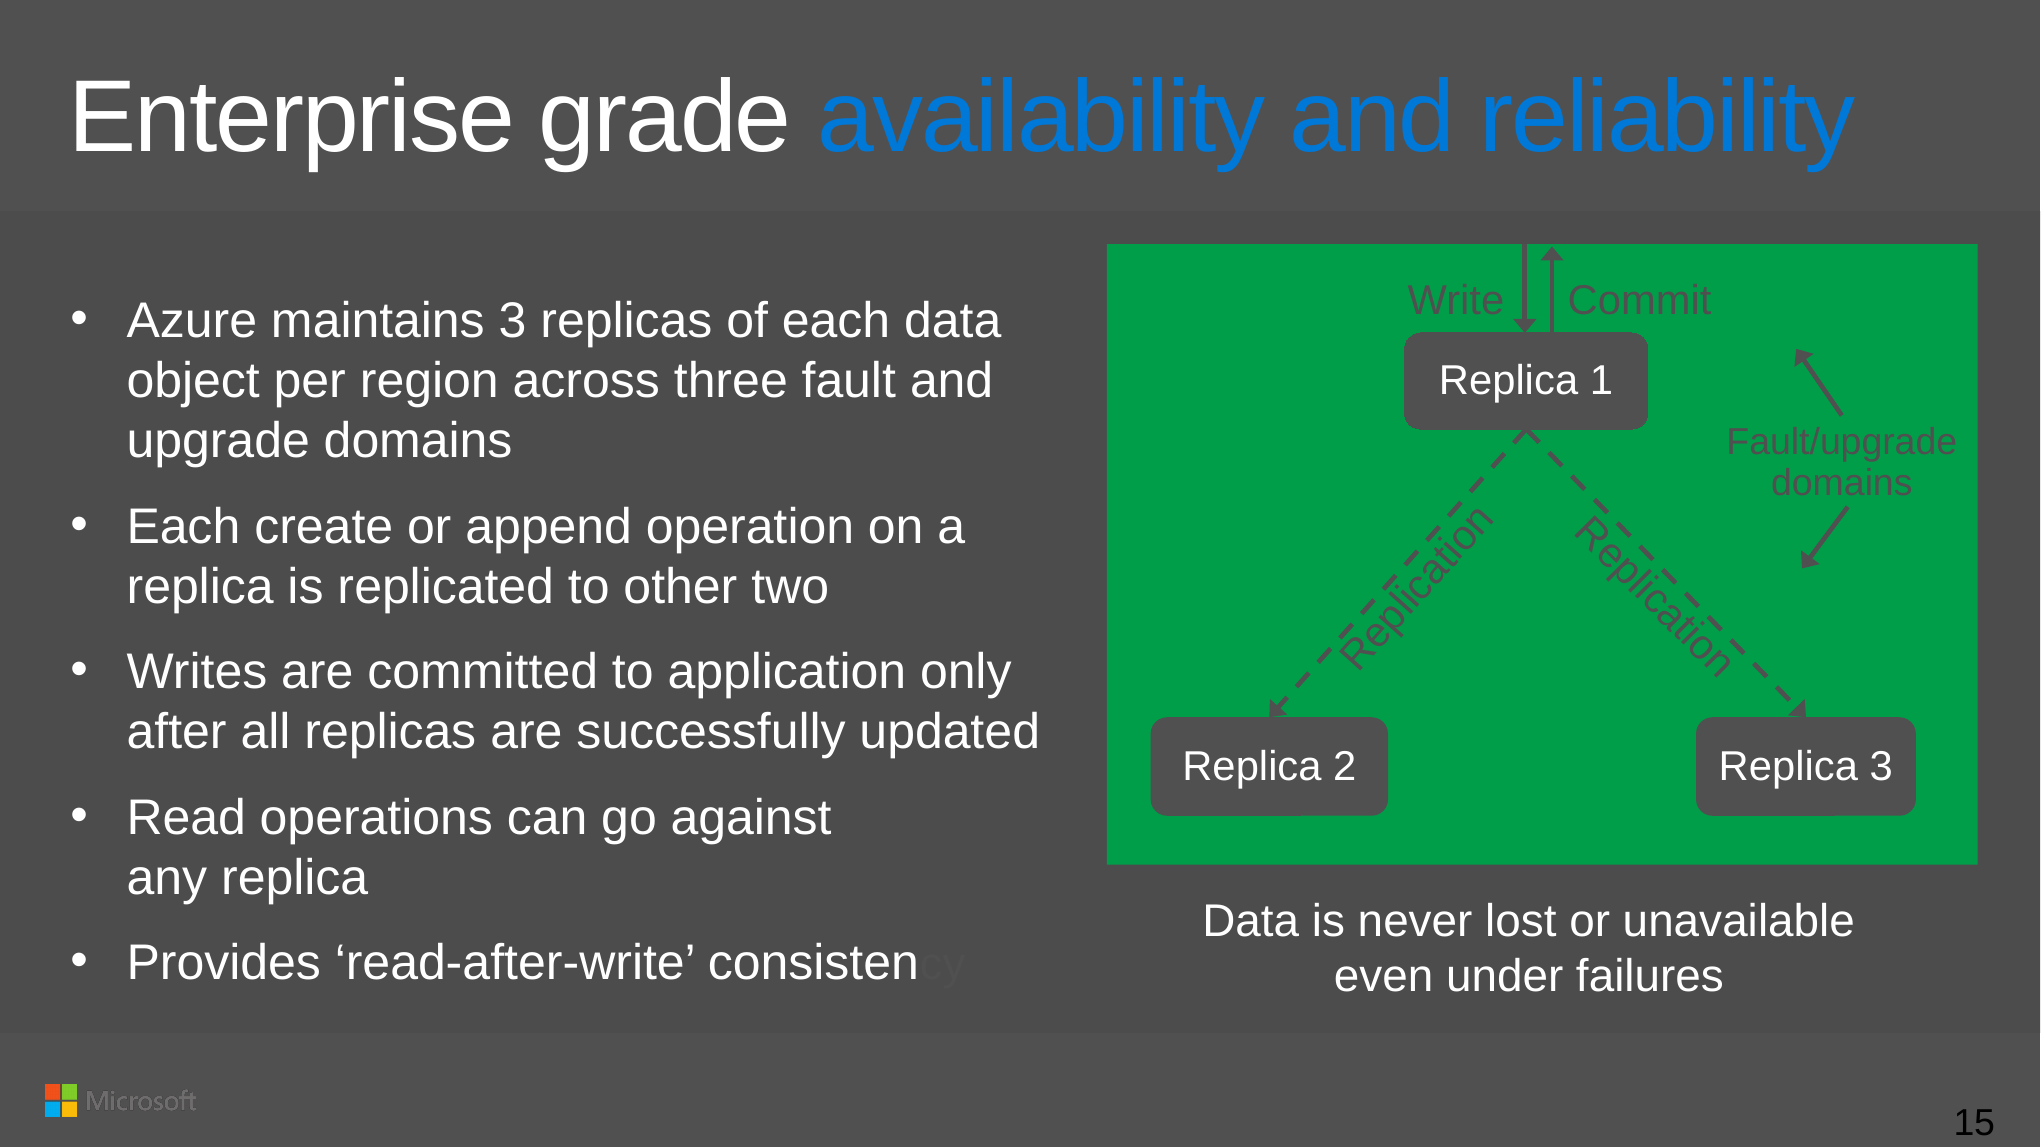

# Enterprise grade availability and reliability
Azure maintains 3 replicas of each data object per region across three fault and upgrade domains
Each create or append operation on a replica is replicated to other two
Writes are committed to application only after all replicas are successfully updated
Read operations can go against
any replica
Provides ‘read-after-write’ consistency
Data is never lost or unavailable
even under failures

Write
Commit
Replica 1
Fault/upgrade
domains
Replication
Replication
Replica 2
Replica 3
15